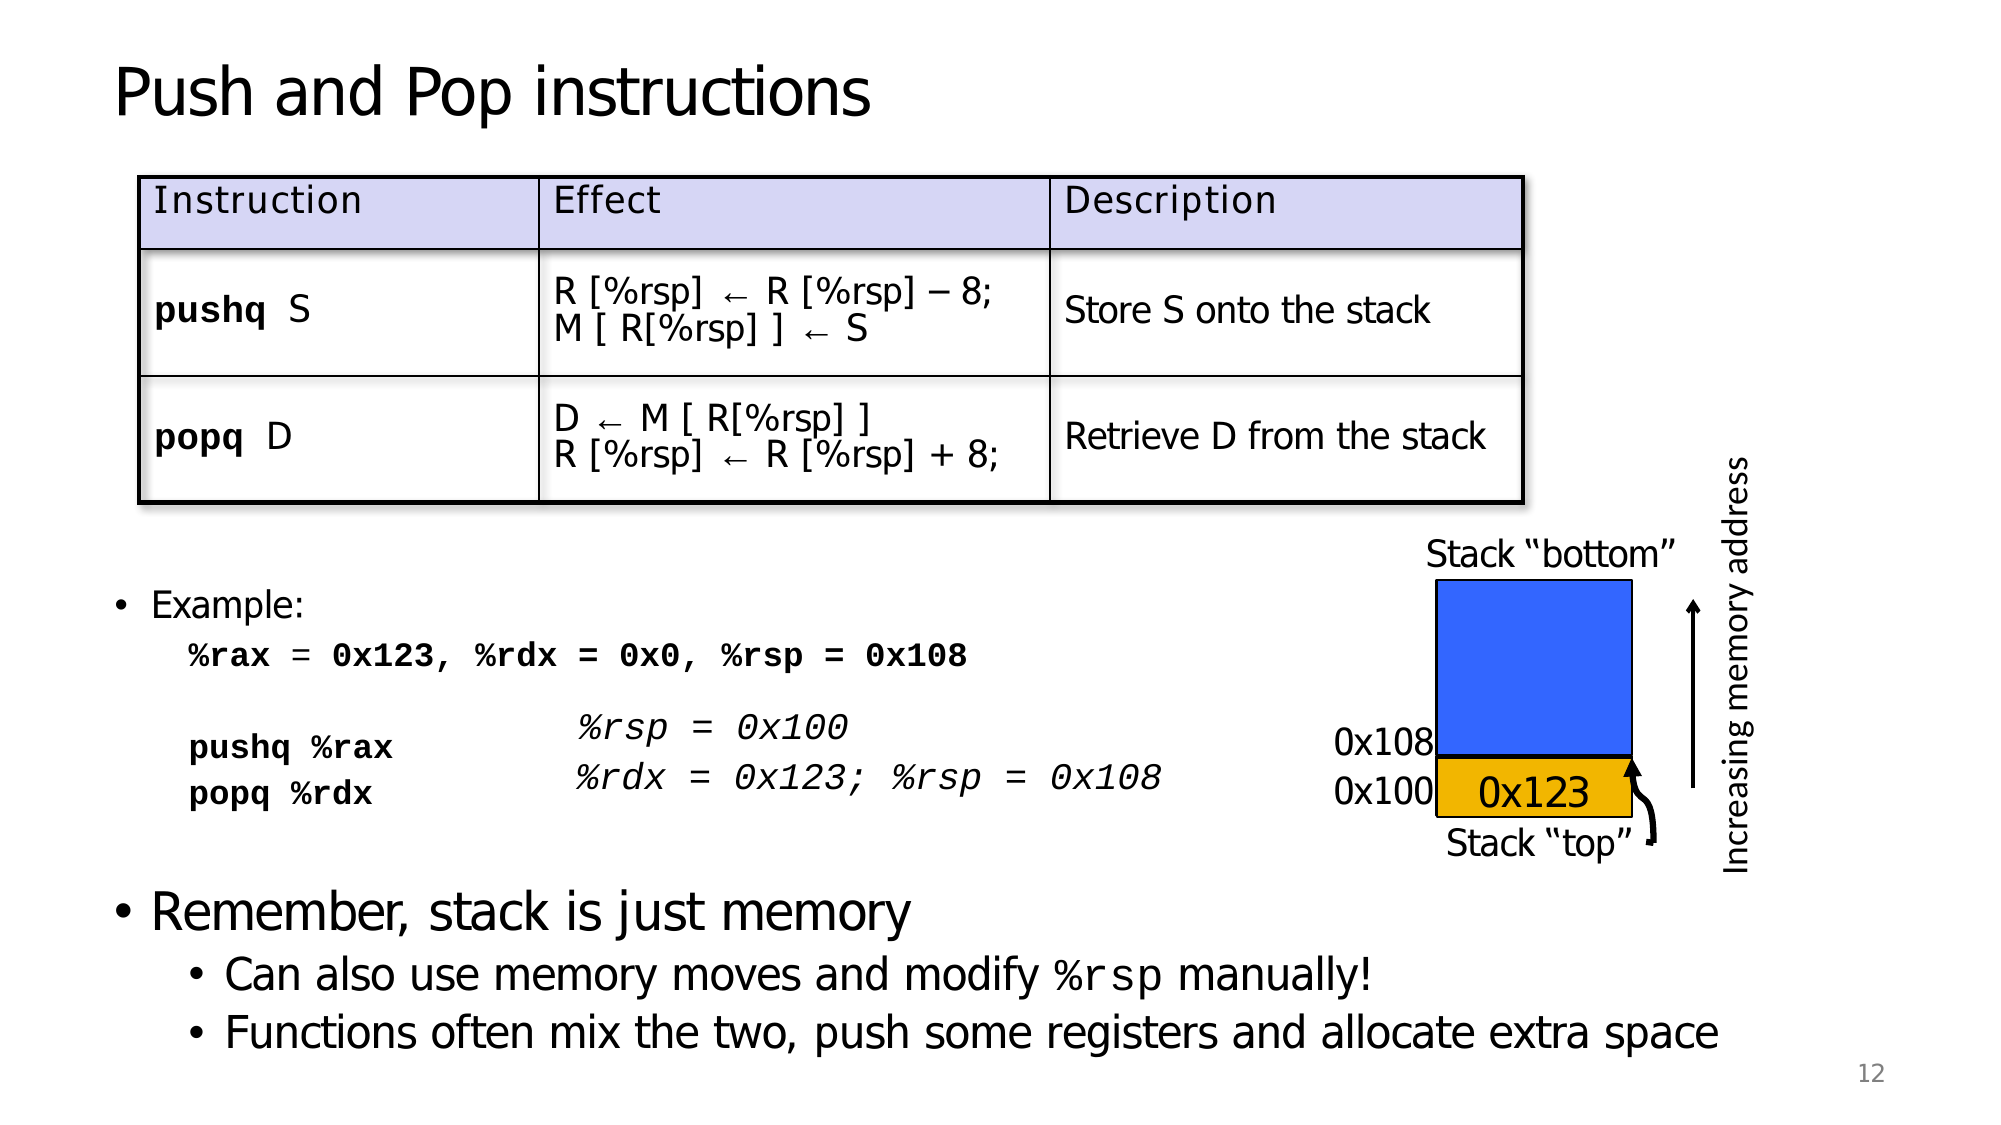

# Push and Pop instructions
| Instruction | Effect | Description |
| --- | --- | --- |
| pushq S | R [%rsp] ← R [%rsp] – 8; M [ R[%rsp] ] ← S | Store S onto the stack |
| popq D | D ← M [ R[%rsp] ] R [%rsp] ← R [%rsp] + 8; | Retrieve D from the stack |

Example:
%rax = 0x123, %rdx = 0x0, %rsp = 0x108

pushq %rax
popq %rdx

Remember, stack is just memory
Can also use memory moves and modify %rsp manually!
Functions often mix the two, push some registers and allocate extra space
Stack “bottom”

Increasing memory address
%rsp = 0x100
0x108
%rdx = 0x123;
%rsp = 0x108
Stack “top”

0x100
Stack “top”
0x123
12